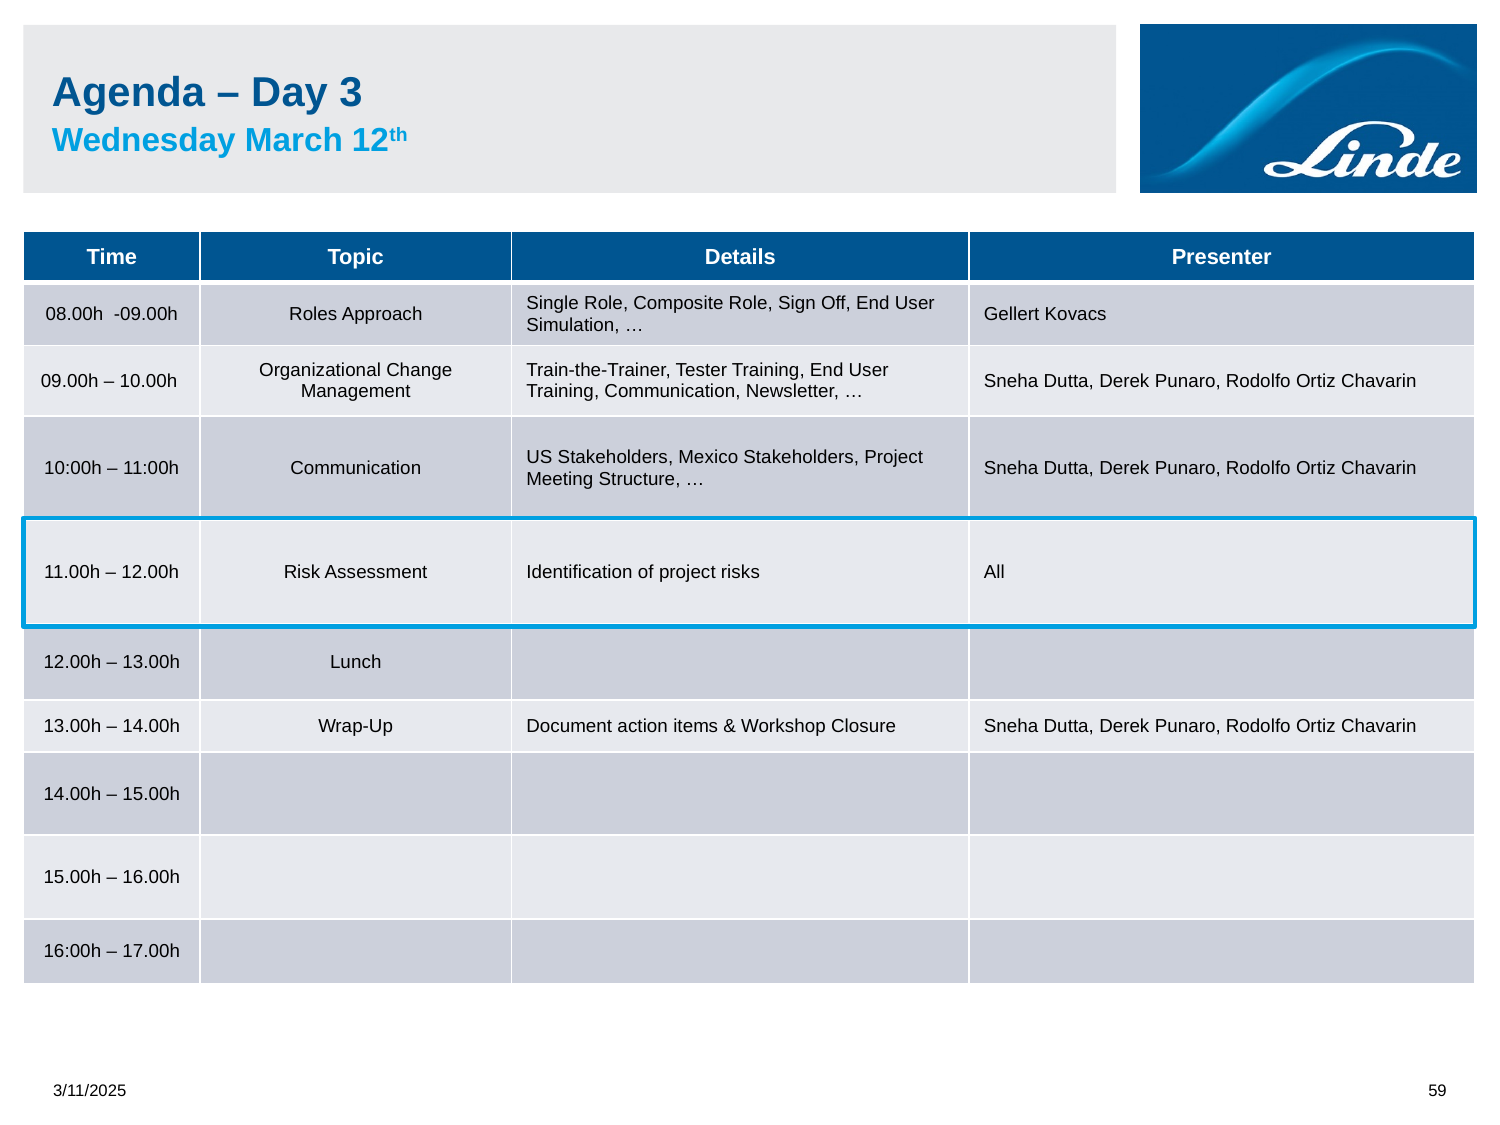

# Agenda – Day 3 Wednesday March 12th
| Time | Topic | Details | Presenter |
| --- | --- | --- | --- |
| 08.00h -09.00h | Roles Approach | Single Role, Composite Role, Sign Off, End User Simulation, … | Gellert Kovacs |
| 09.00h – 10.00h | Organizational Change Management | Train-the-Trainer, Tester Training, End User Training, Communication, Newsletter, … | Sneha Dutta, Derek Punaro, Rodolfo Ortiz Chavarin |
| 10:00h – 11:00h | Communication | US Stakeholders, Mexico Stakeholders, Project Meeting Structure, … | Sneha Dutta, Derek Punaro, Rodolfo Ortiz Chavarin |
| 11.00h – 12.00h | Risk Assessment | Identification of project risks | All |
| 12.00h – 13.00h | Lunch |  |  |
| 13.00h – 14.00h | Wrap-Up | Document action items & Workshop Closure | Sneha Dutta, Derek Punaro, Rodolfo Ortiz Chavarin |
| 14.00h – 15.00h |  |  |  |
| 15.00h – 16.00h |  |  |  |
| 16:00h – 17.00h |  |  |  |

3/11/2025